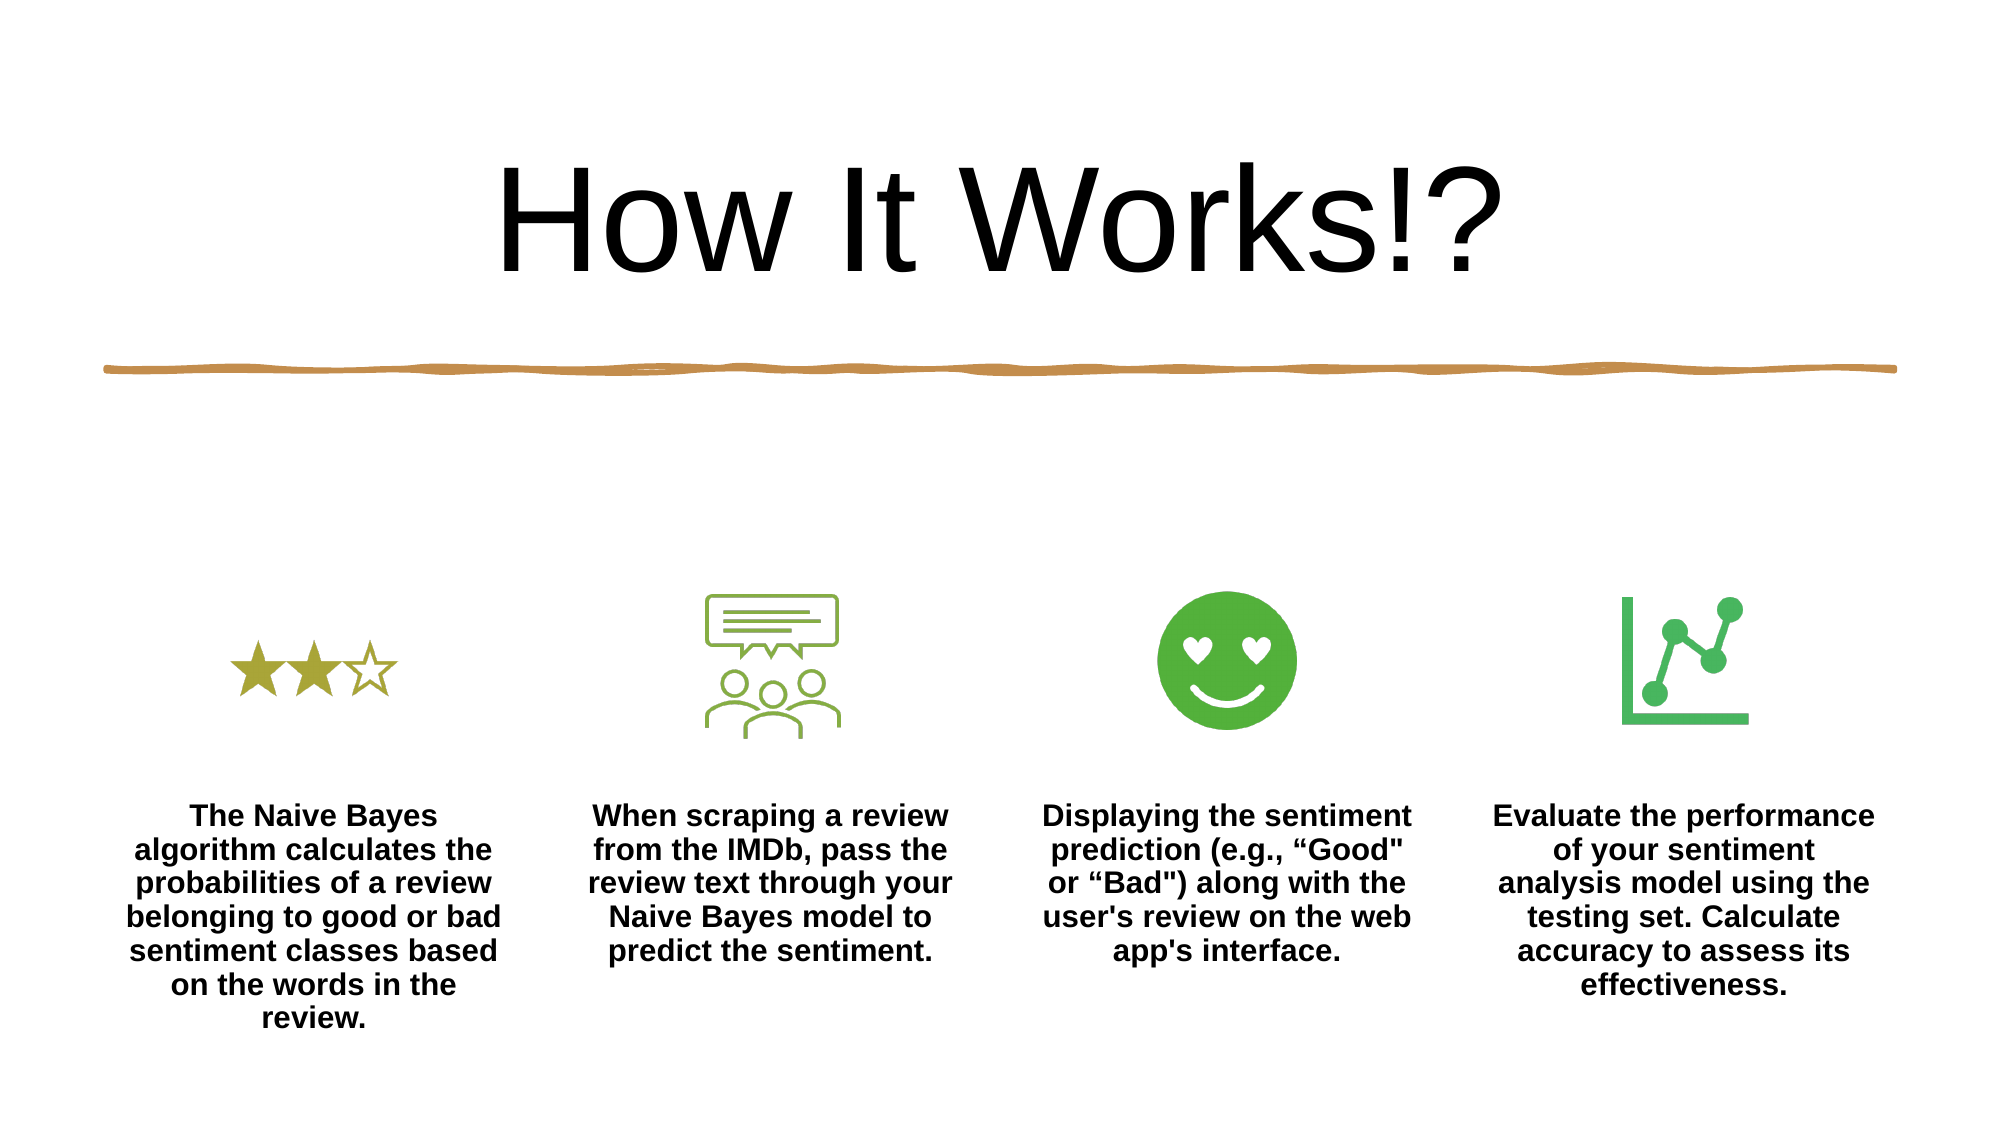

# How It Works!?

The Naive Bayes algorithm calculates the probabilities of a review belonging to good or bad sentiment classes based on the words in the review.
When scraping a review from the IMDb, pass the review text through your Naive Bayes model to predict the sentiment.
Displaying the sentiment prediction (e.g., “Good" or “Bad") along with the user's review on the web app's interface.
Evaluate the performance of your sentiment analysis model using the testing set. Calculate accuracy to assess its effectiveness.